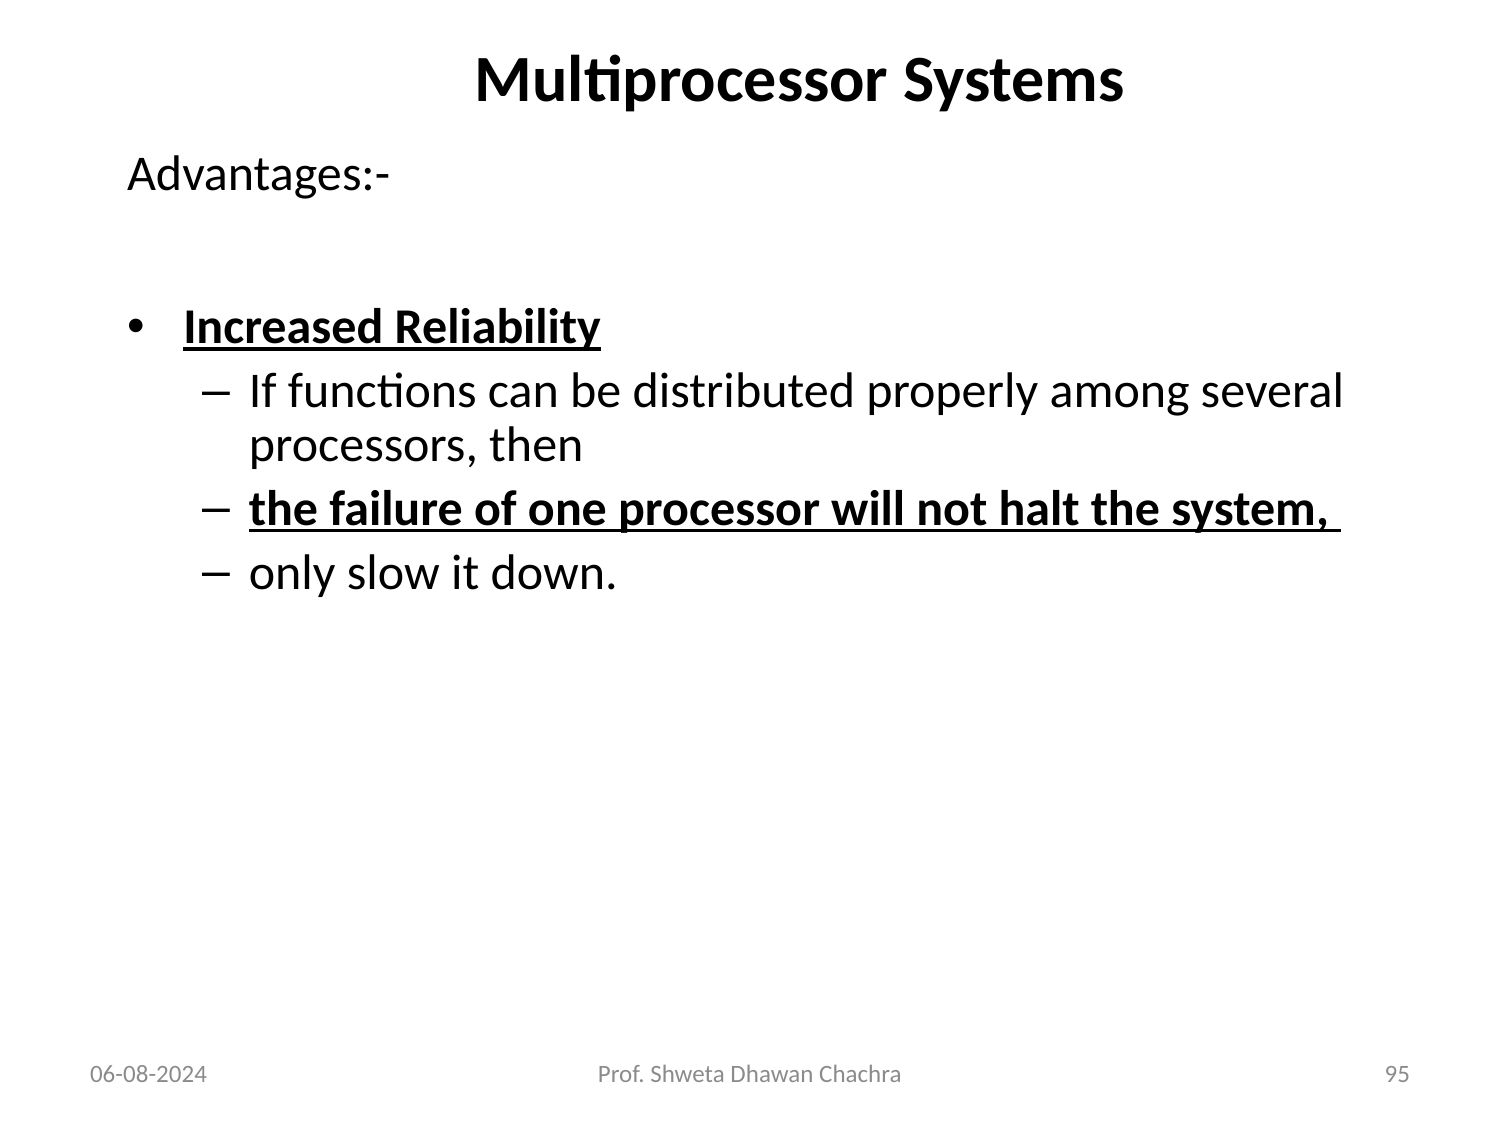

Multiprocessor Systems

Advantages:-

Increased Reliability
If functions can be distributed properly among several processors, then
the failure of one processor will not halt the system,
only slow it down.
06-08-2024
Prof. Shweta Dhawan Chachra
95